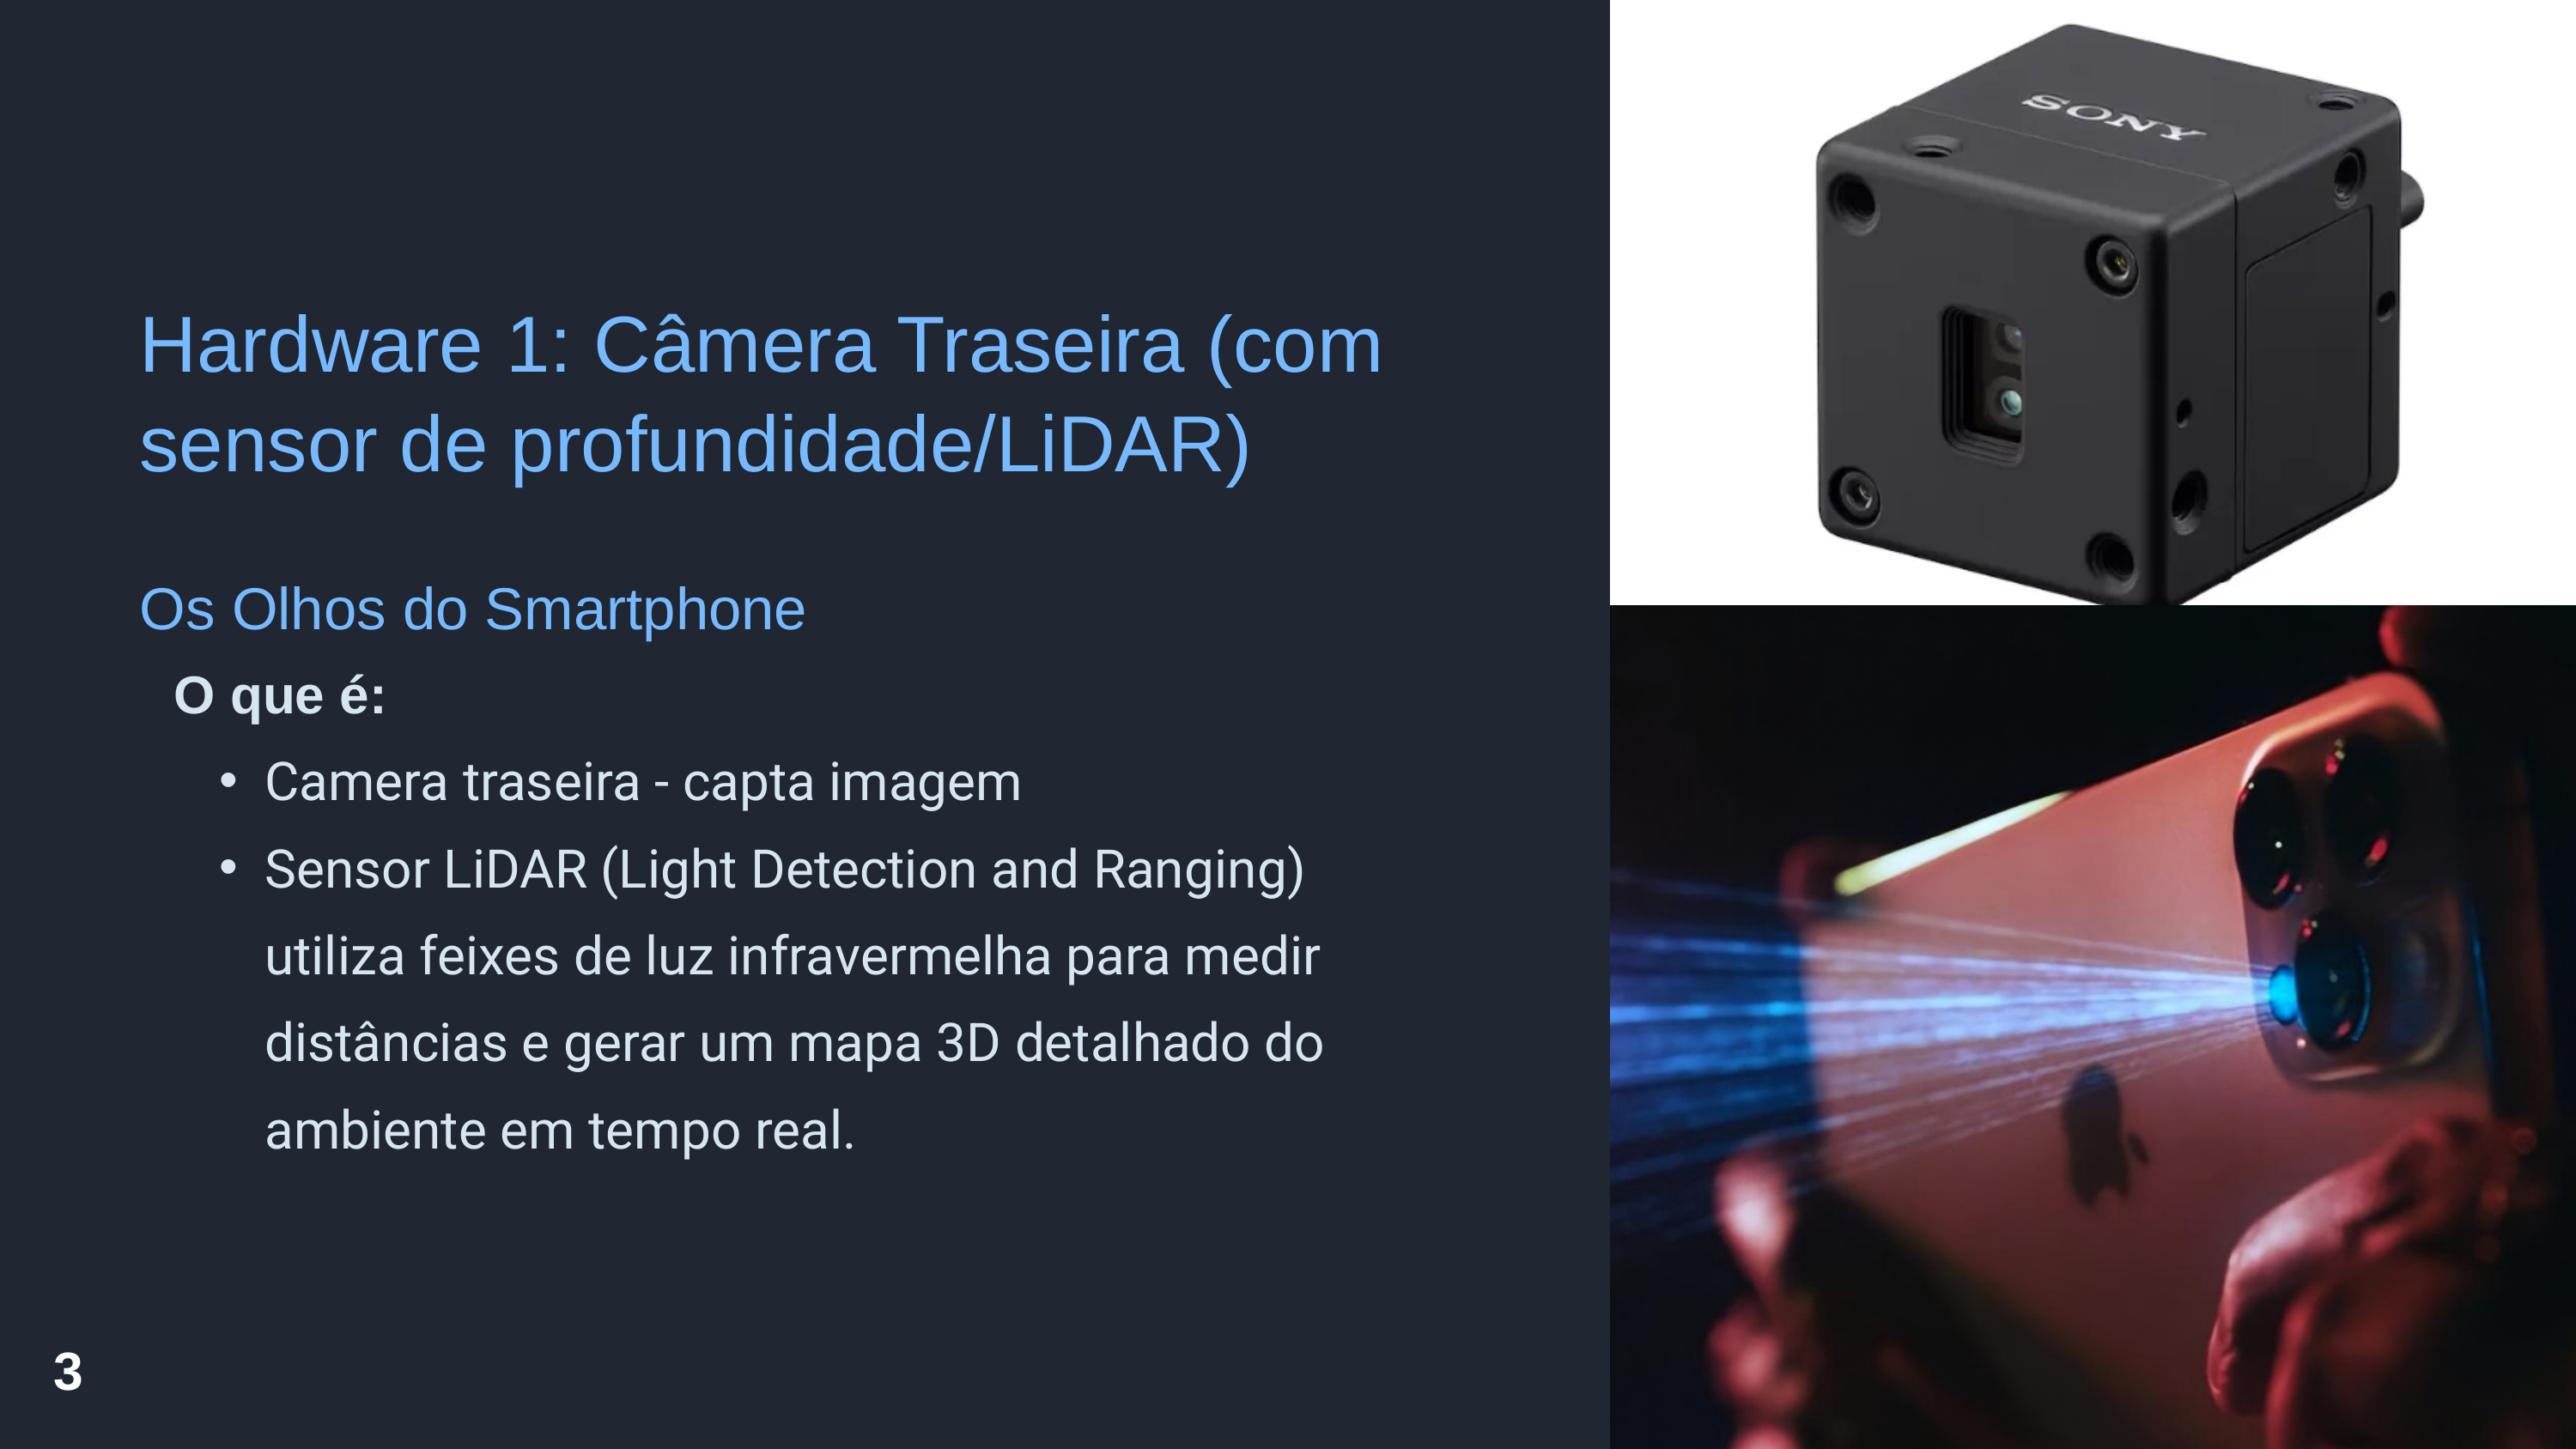

Hardware 1: Câmera Traseira (com sensor de profundidade/LiDAR)
Os Olhos do Smartphone

O que é:
Camera traseira - capta imagem
Sensor LiDAR (Light Detection and Ranging) utiliza feixes de luz infravermelha para medir distâncias e gerar um mapa 3D detalhado do ambiente em tempo real.
3